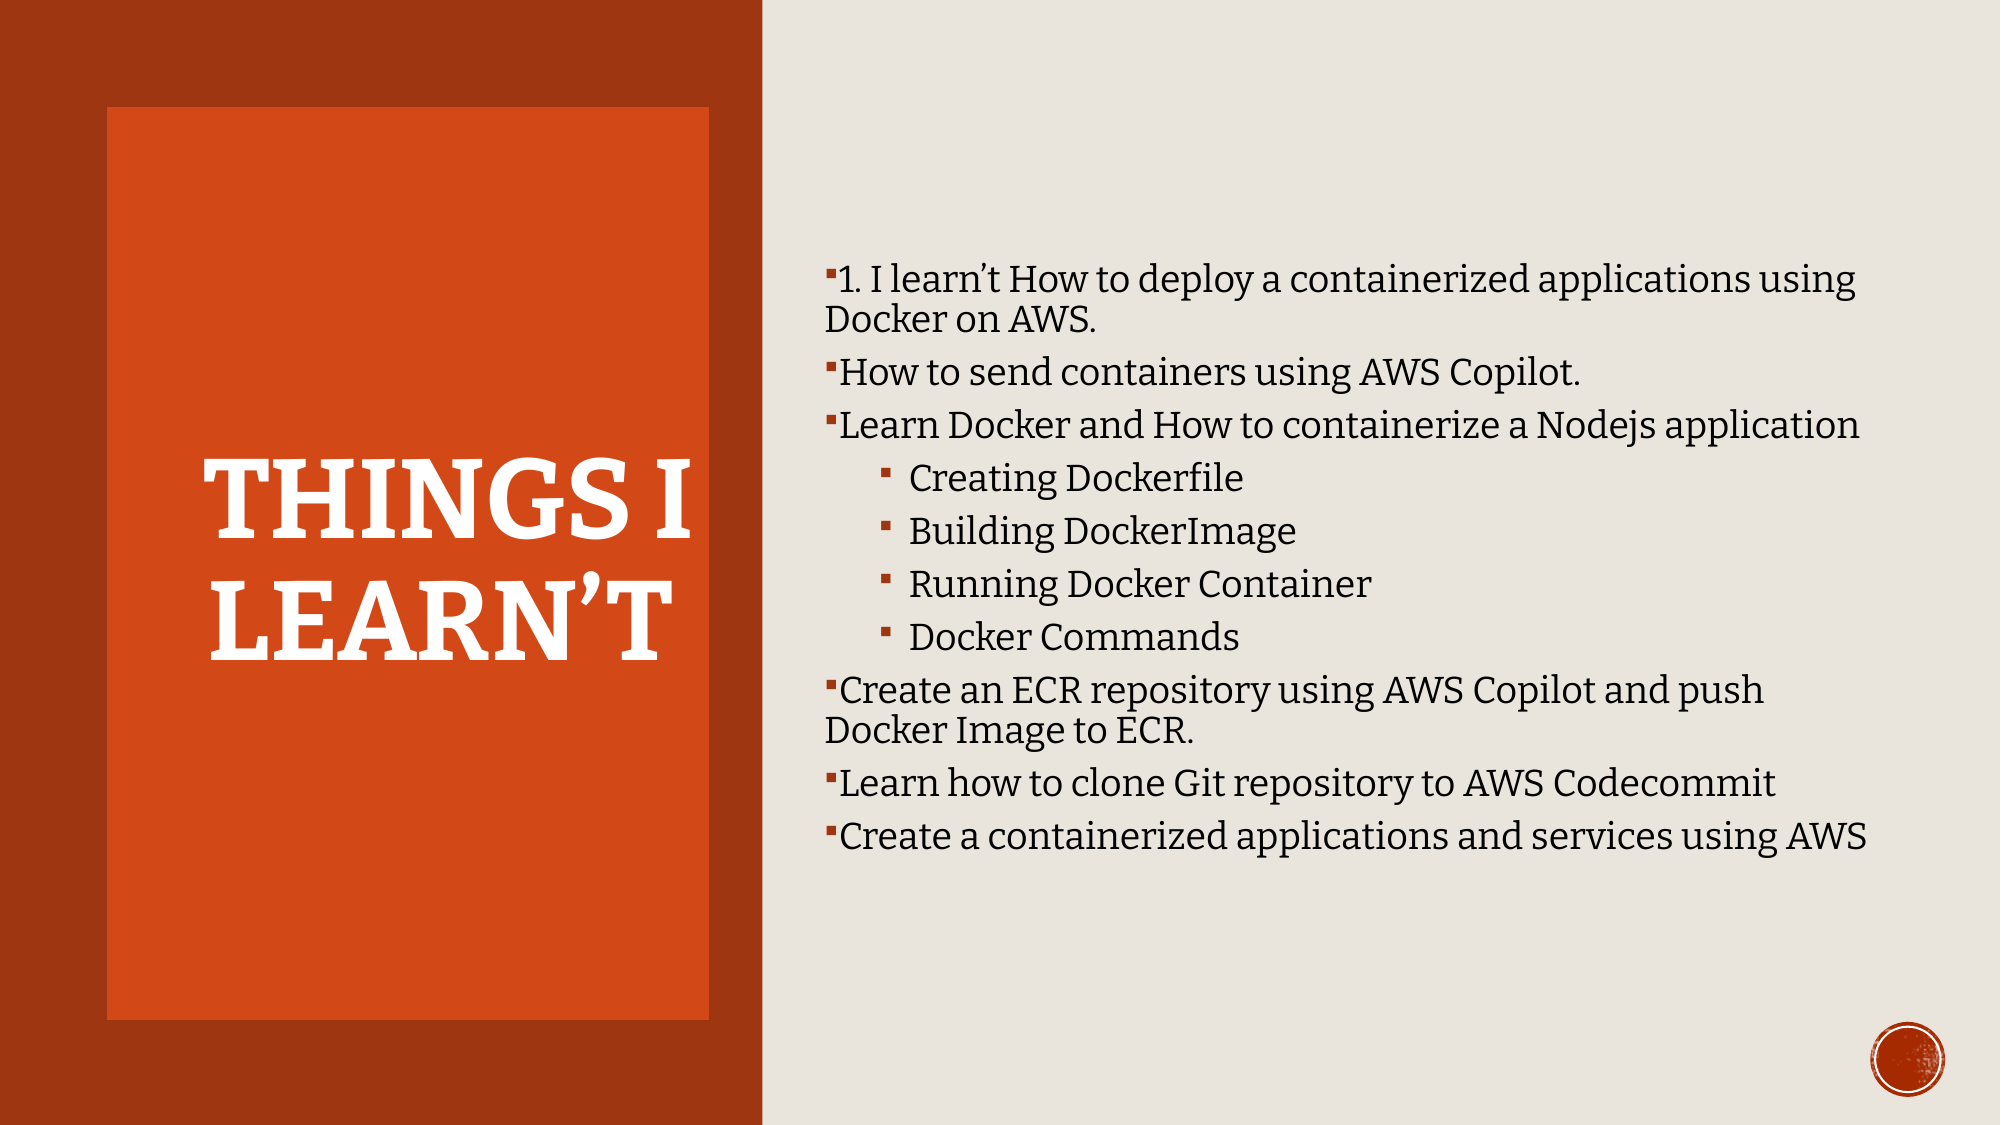

Things I learn’t
1. I learn’t How to deploy a containerized applications using Docker on AWS.
How to send containers using AWS Copilot.
Learn Docker and How to containerize a Nodejs application
Creating Dockerfile
Building DockerImage
Running Docker Container
Docker Commands
Create an ECR repository using AWS Copilot and push Docker Image to ECR.
Learn how to clone Git repository to AWS Codecommit
Create a containerized applications and services using AWS